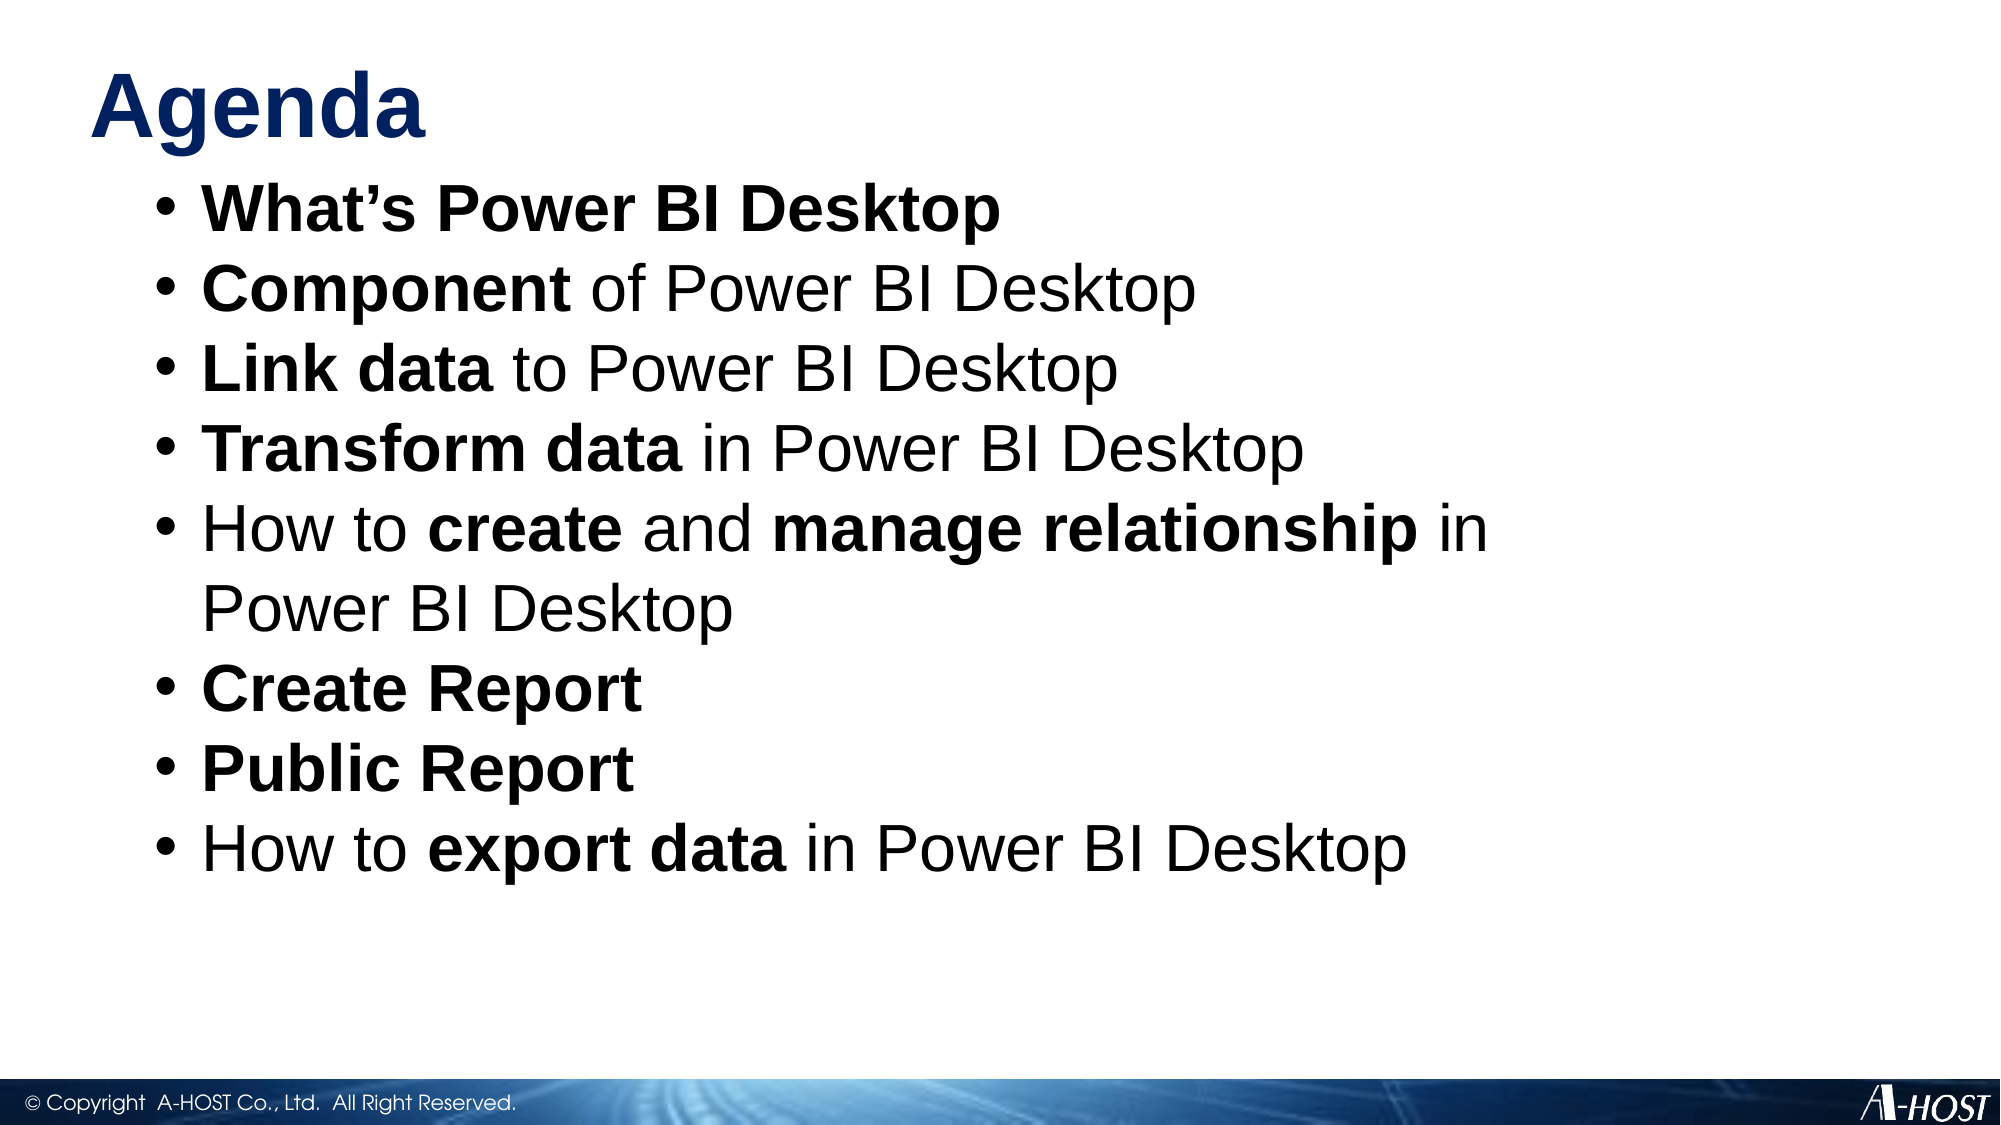

# Agenda
What’s Power BI Desktop
Component of Power BI Desktop
Link data to Power BI Desktop
Transform data in Power BI Desktop
How to create and manage relationship in Power BI Desktop
Create Report
Public Report
How to export data in Power BI Desktop